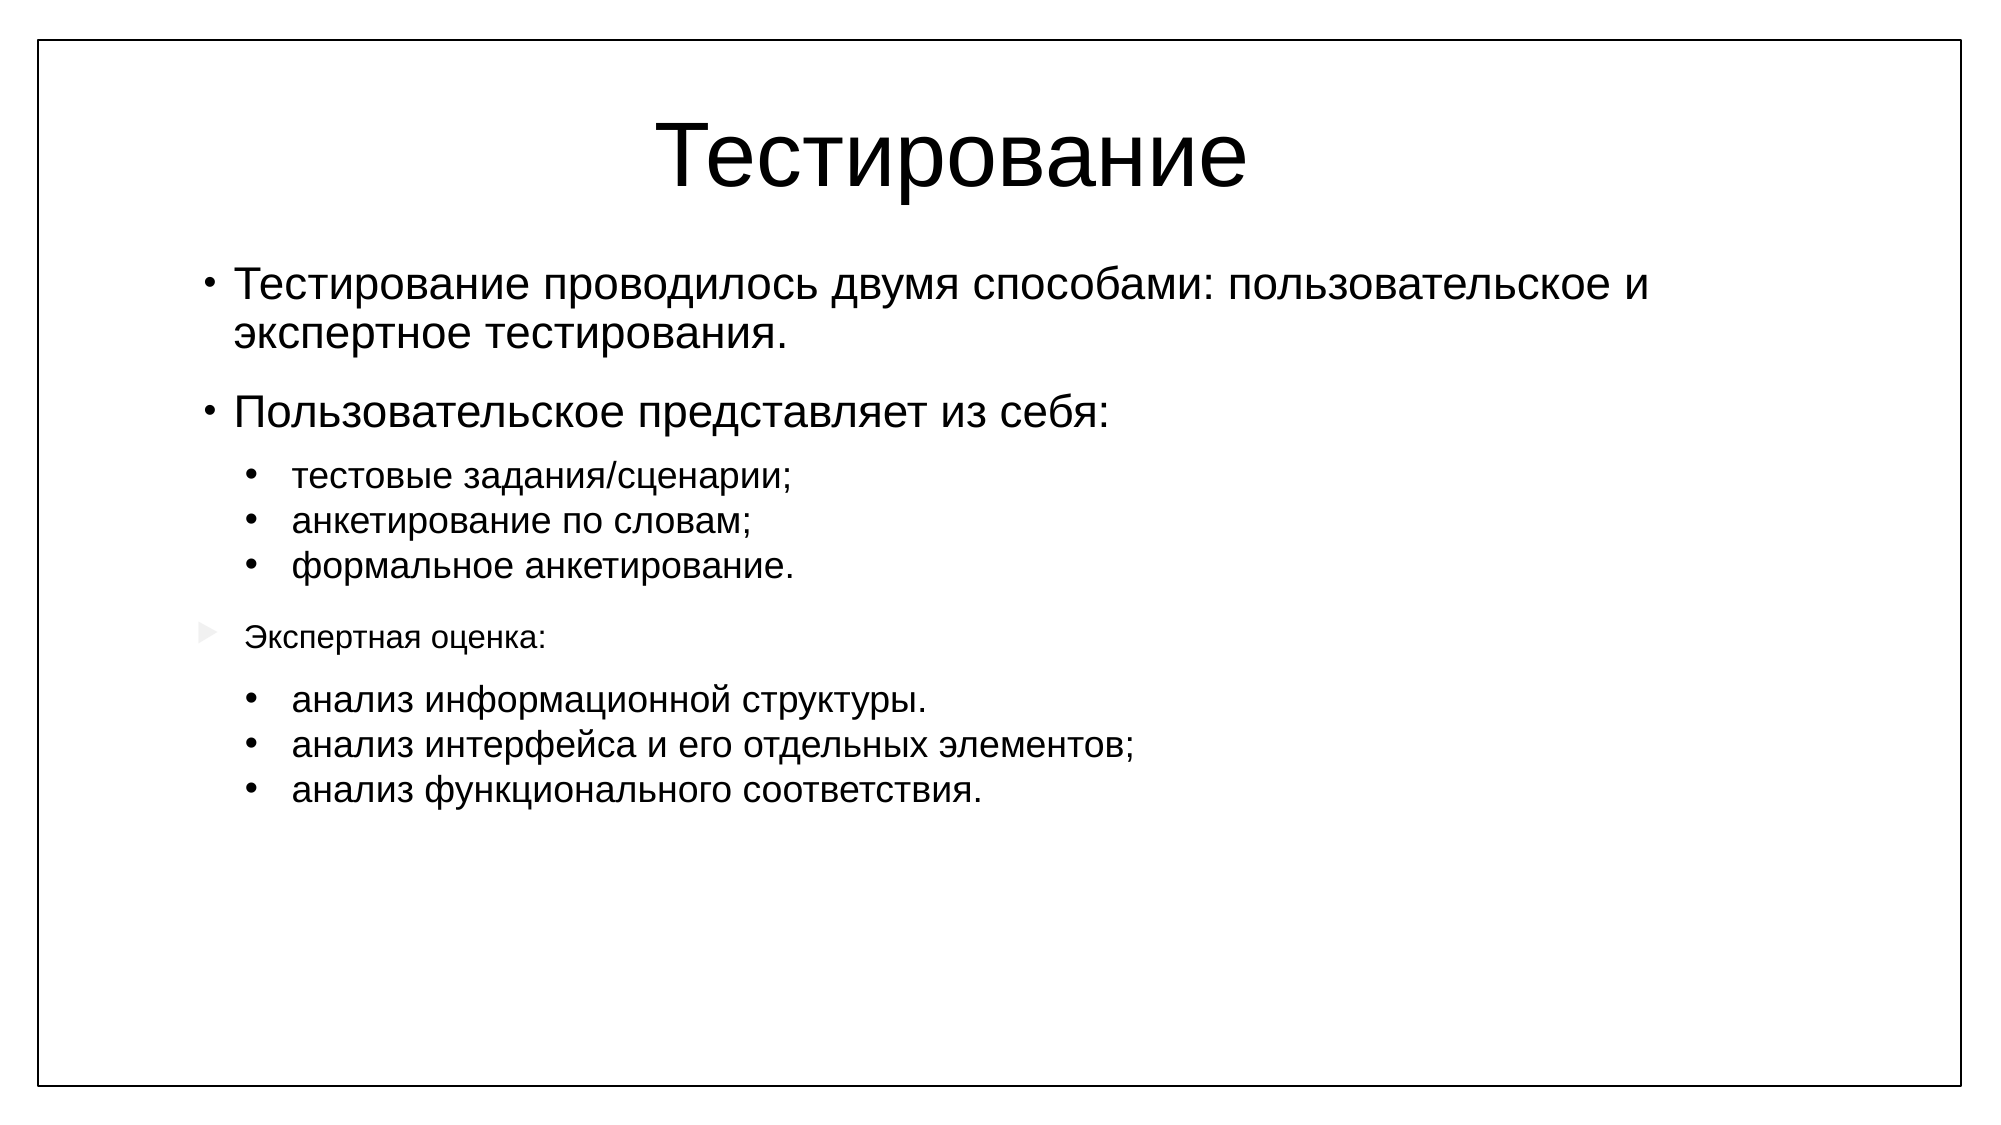

# Тестирование
Тестирование проводилось двумя способами: пользовательское и экспертное тестирования.
Пользовательское представляет из себя:
тестовые задания/сценарии;
анкетирование по словам;
формальное анкетирование.
Экспертная оценка:
анализ информационной структуры.
анализ интерфейса и его отдельных элементов;
анализ функционального соответствия.